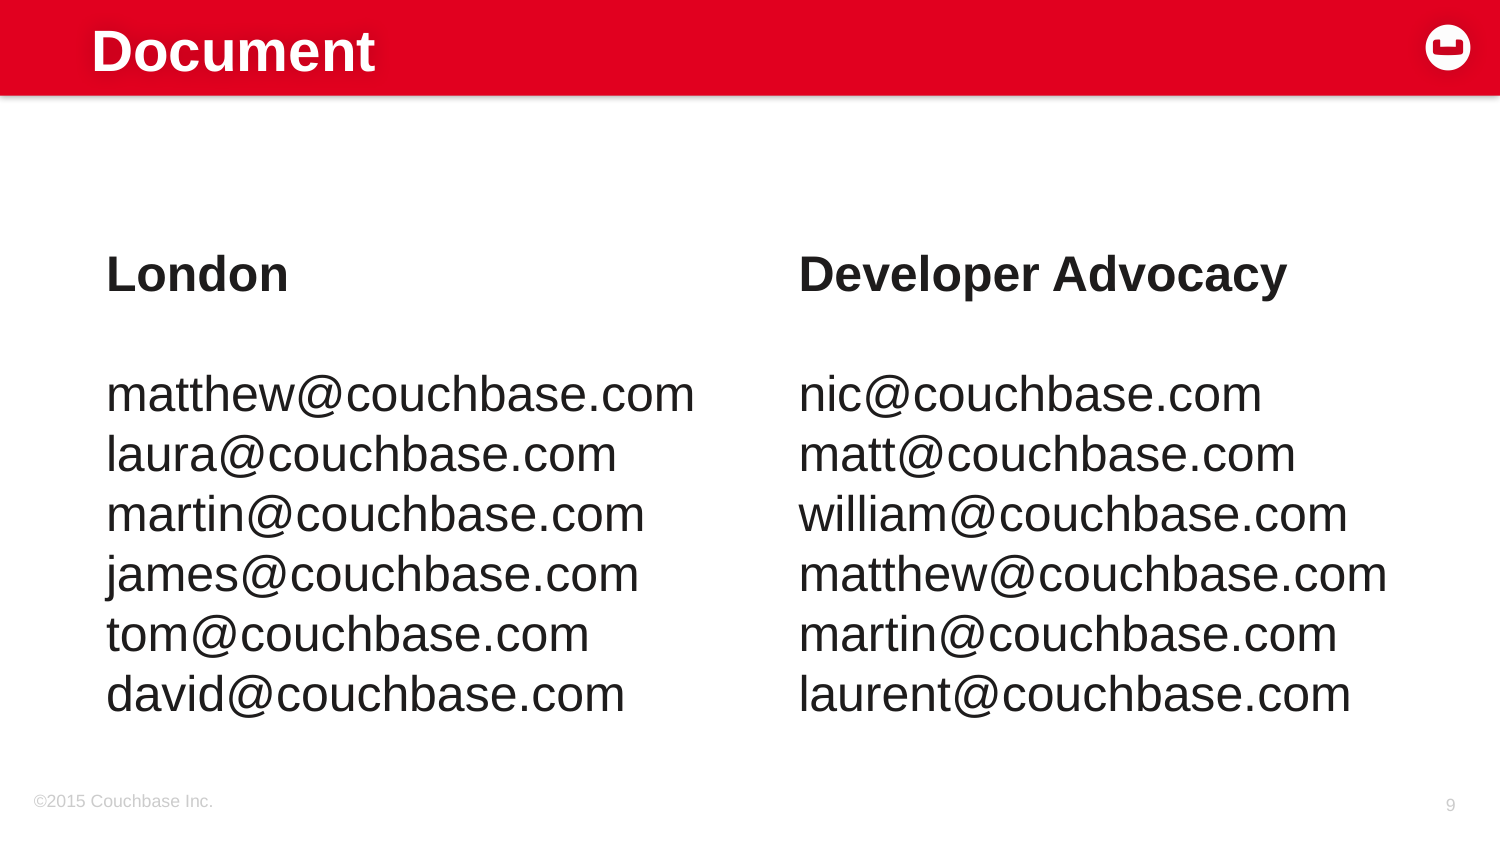

# Document
London

matthew@couchbase.com
laura@couchbase.com
martin@couchbase.com
james@couchbase.com
tom@couchbase.com
david@couchbase.com
Developer Advocacy

nic@couchbase.com
matt@couchbase.com
william@couchbase.com
matthew@couchbase.com
martin@couchbase.com
laurent@couchbase.com